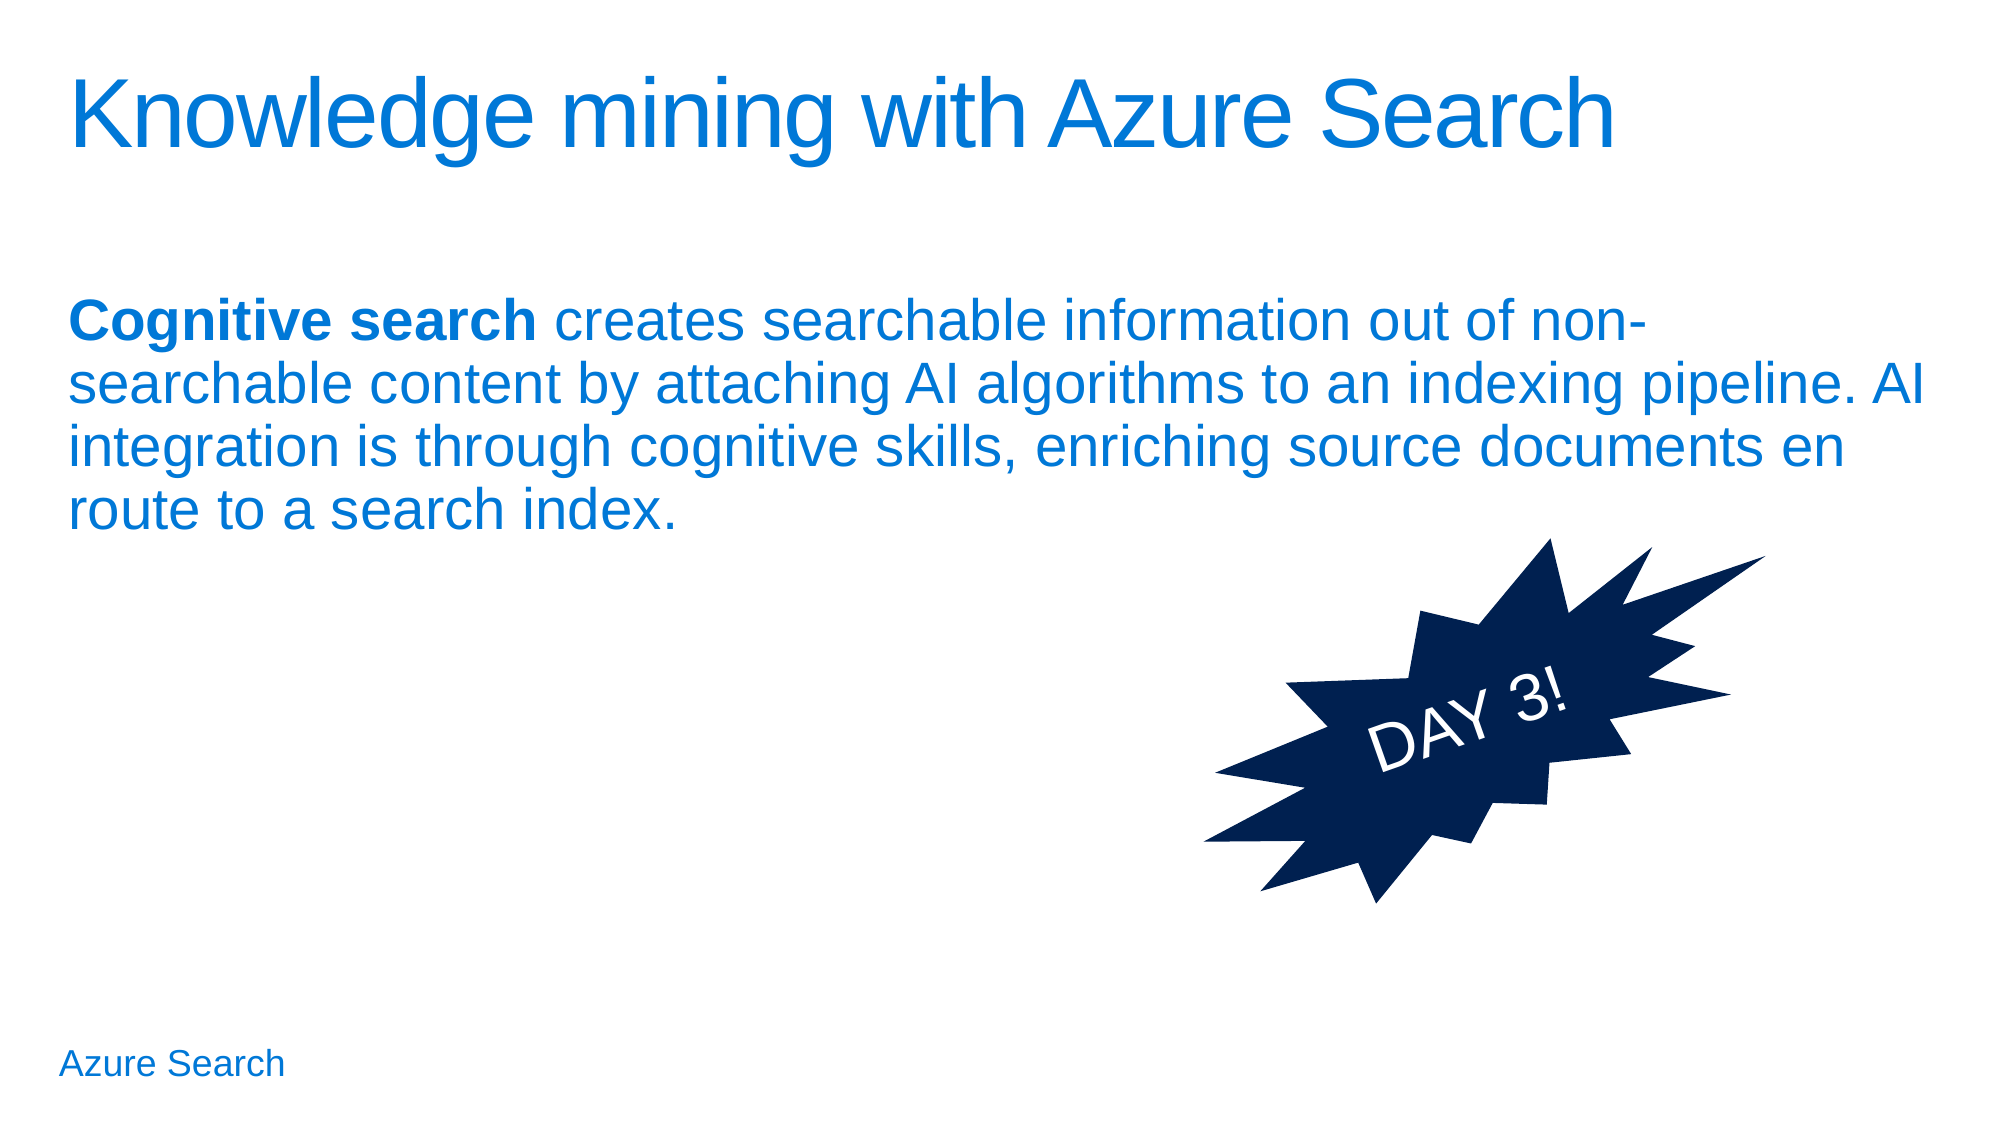

# Knowledge mining with Azure Search
Cognitive search creates searchable information out of non-searchable content by attaching AI algorithms to an indexing pipeline. AI integration is through cognitive skills, enriching source documents en route to a search index.
DAY 3!
Azure Search